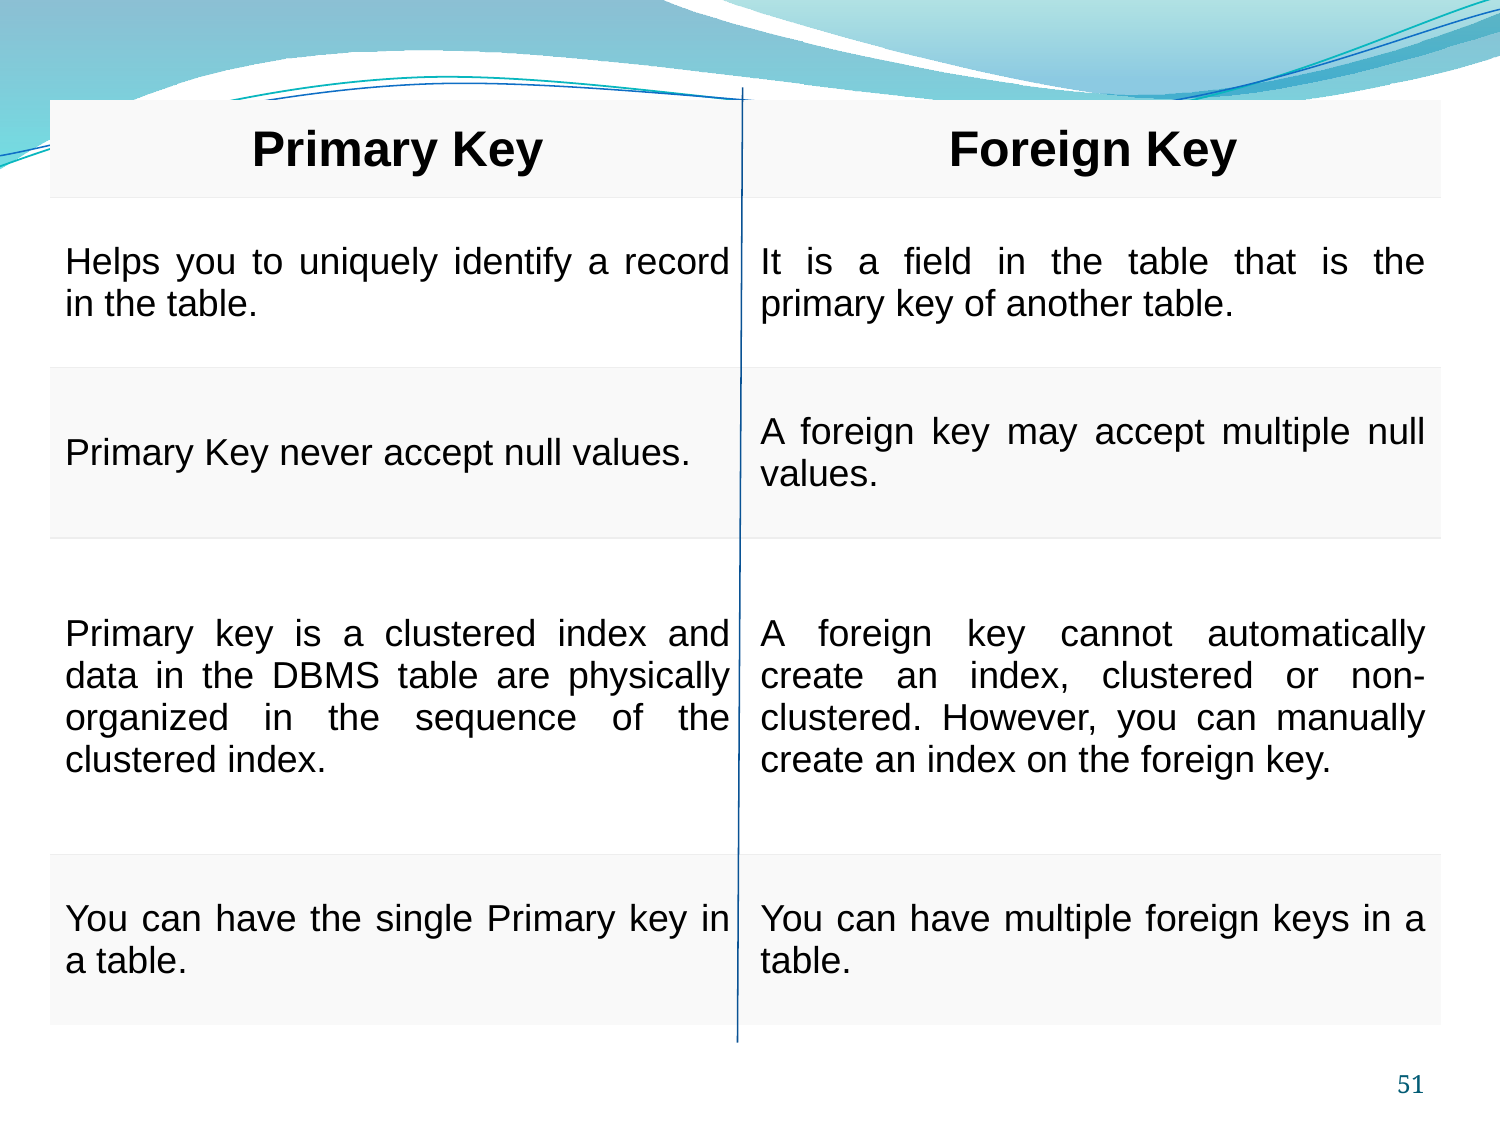

| Primary Key | Foreign Key |
| --- | --- |
| Helps you to uniquely identify a record in the table. | It is a field in the table that is the primary key of another table. |
| Primary Key never accept null values. | A foreign key may accept multiple null values. |
| Primary key is a clustered index and data in the DBMS table are physically organized in the sequence of the clustered index. | A foreign key cannot automatically create an index, clustered or non-clustered. However, you can manually create an index on the foreign key. |
| You can have the single Primary key in a table. | You can have multiple foreign keys in a table. |
51